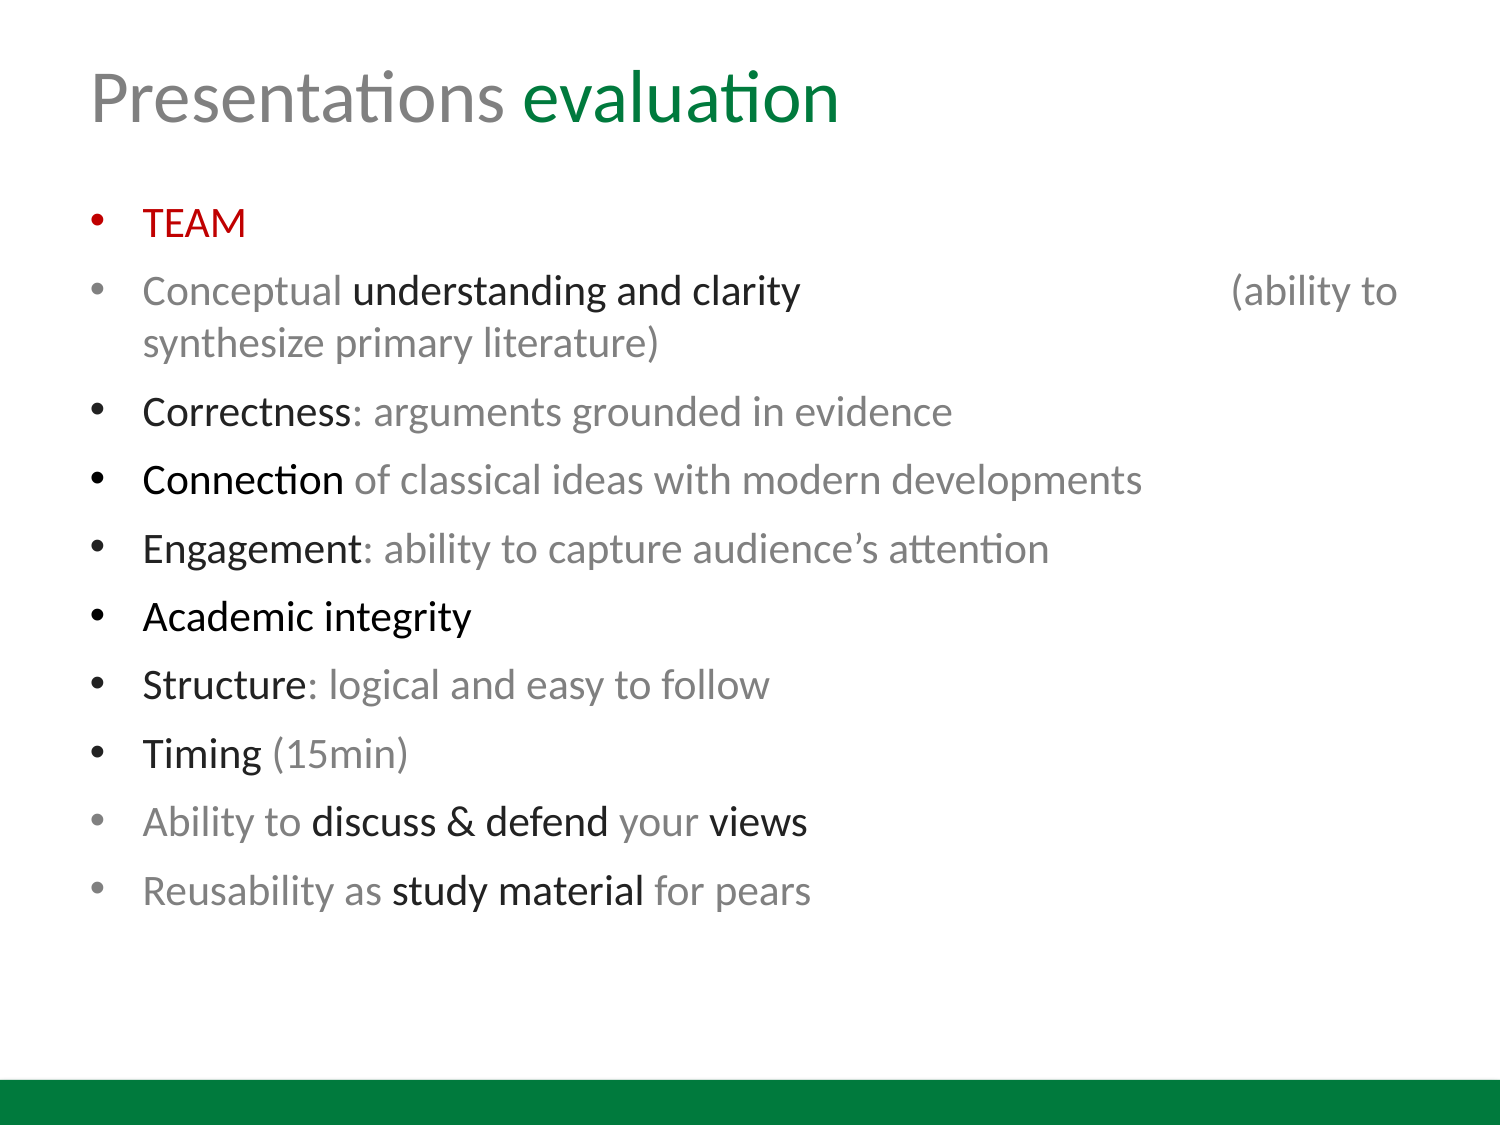

# Presentations evaluation
TEAM
Conceptual understanding and clarity                                            (ability to synthesize primary literature)
Correctness: arguments grounded in evidence
Connection of classical ideas with modern developments
Engagement: ability to capture audience’s attention
Academic integrity
Structure: logical and easy to follow
Timing (15min)
Ability to discuss & defend your views
Reusability as study material for pears